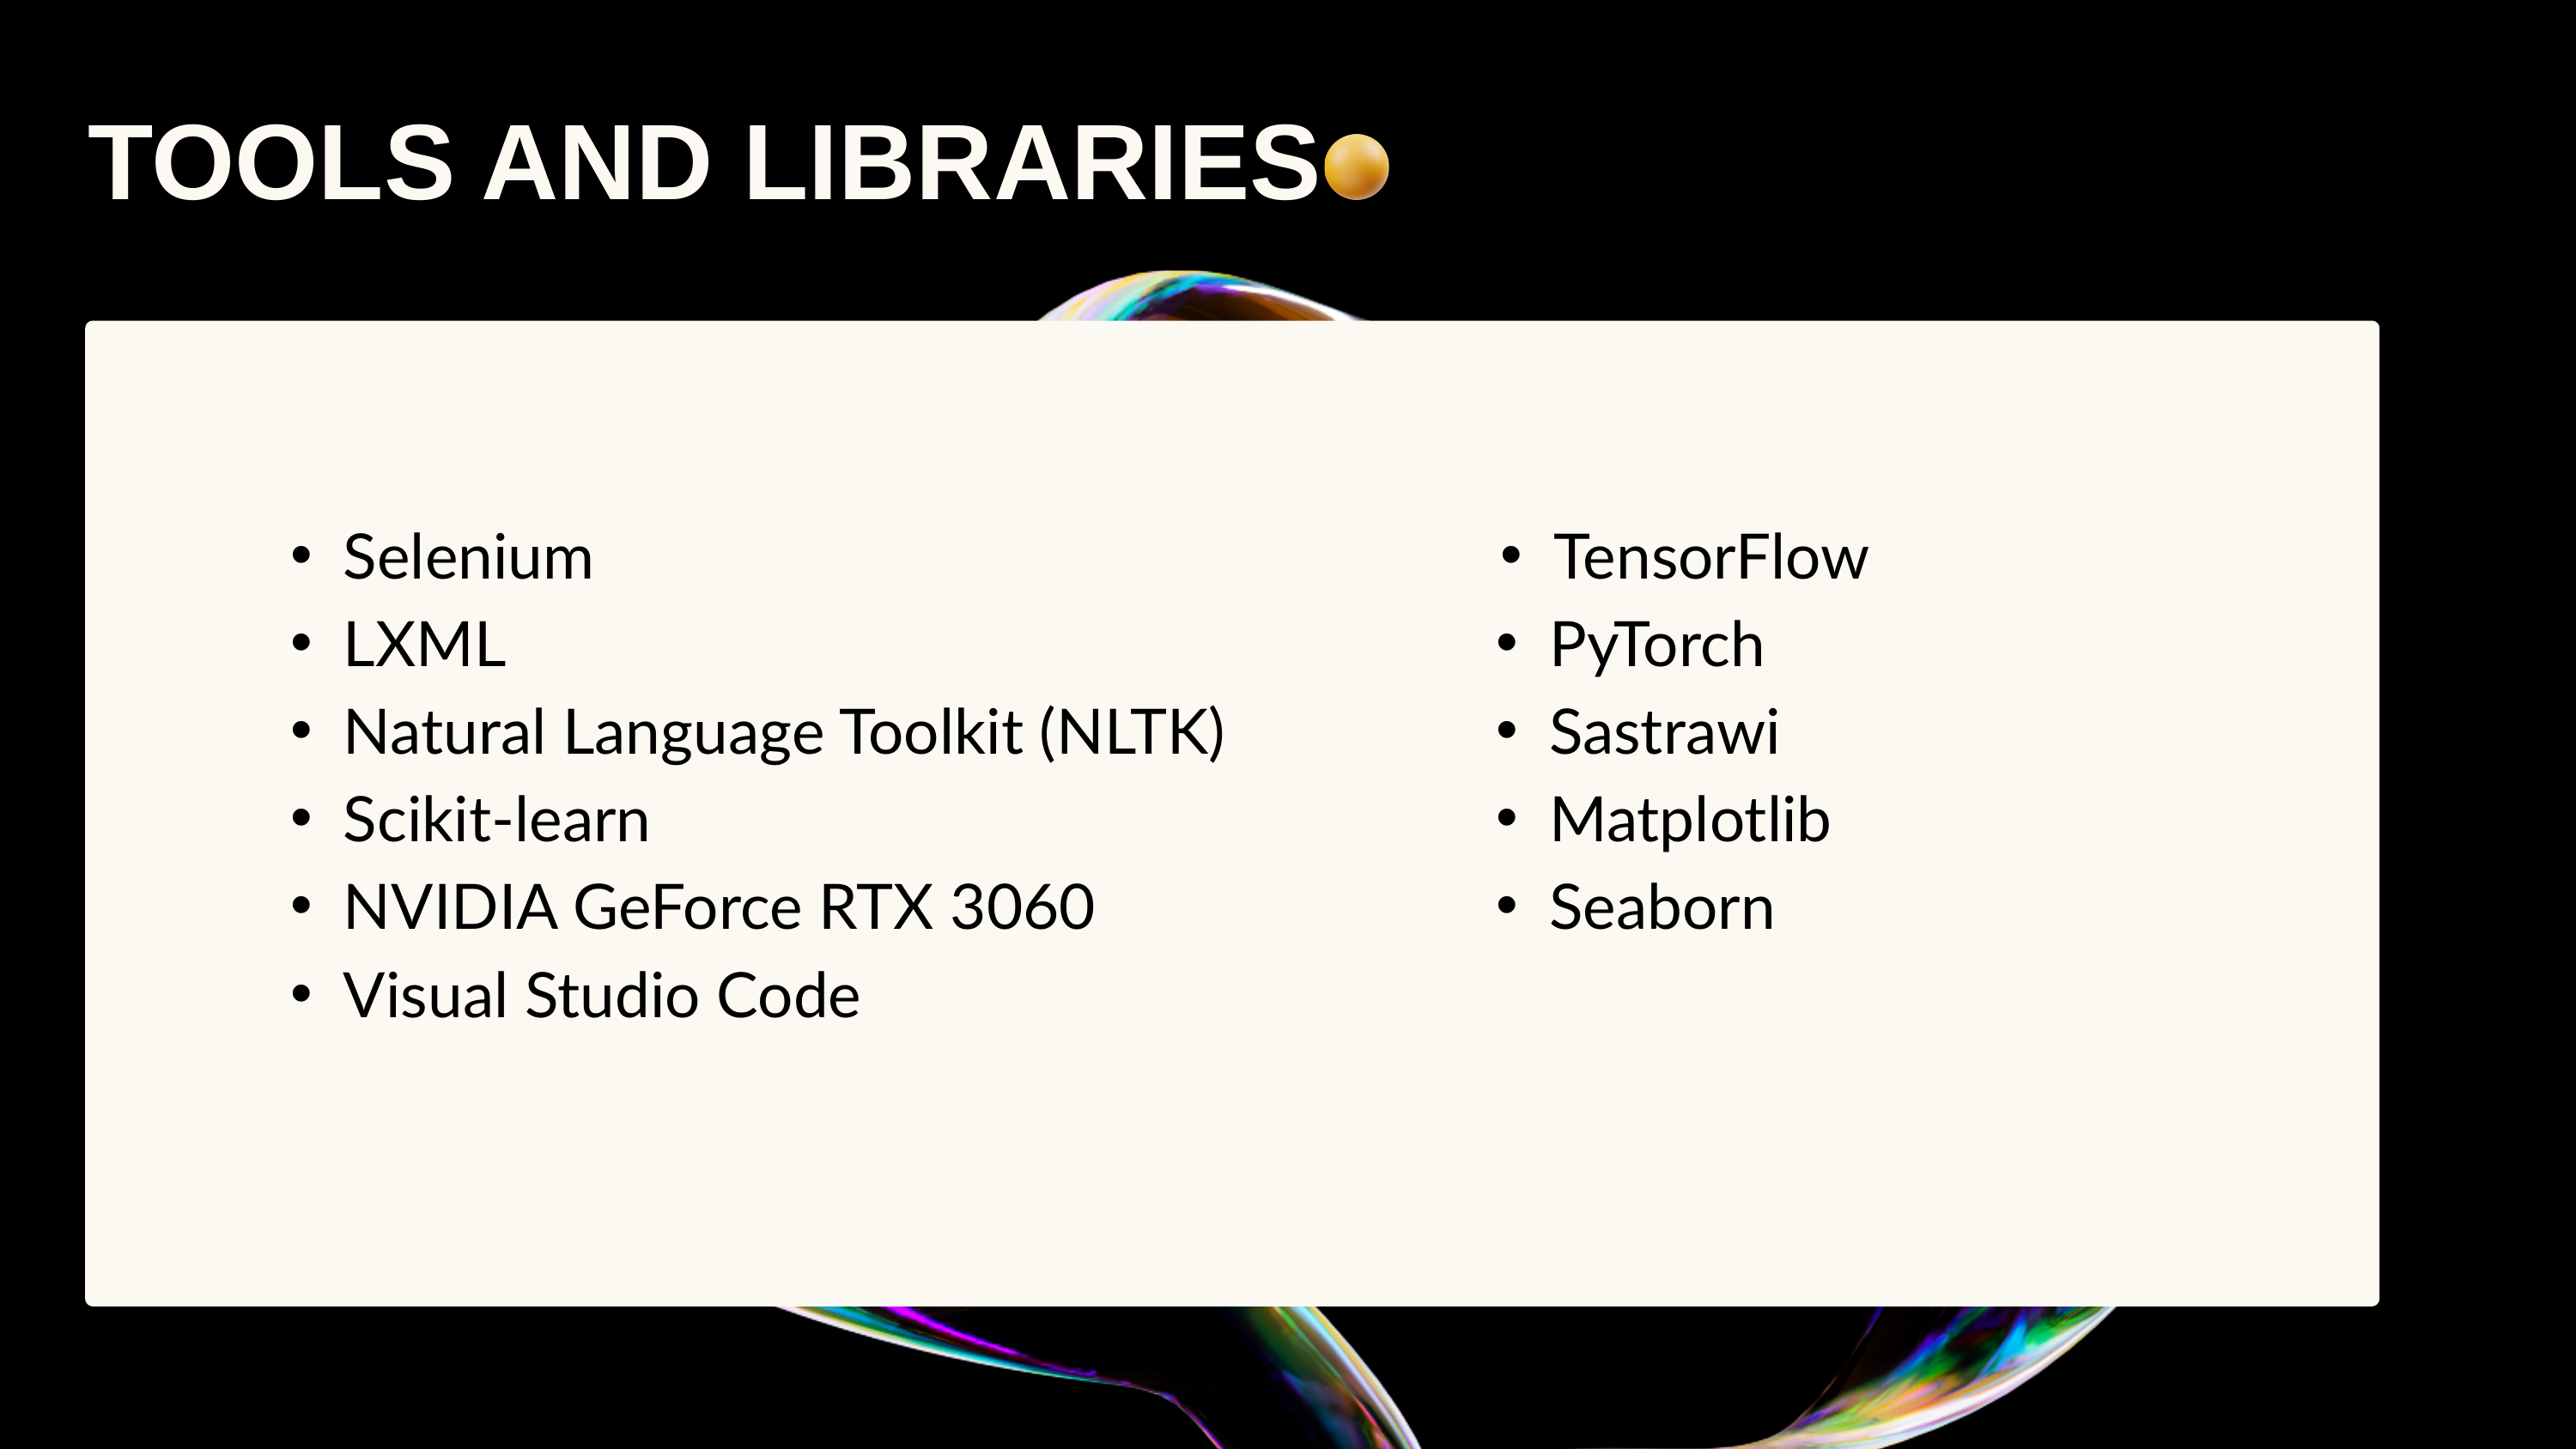

TOOLS AND LIBRARIES

Selenium
LXML
Natural Language Toolkit (NLTK)
Scikit-learn
NVIDIA GeForce RTX 3060
Visual Studio Code

TensorFlow
PyTorch
Sastrawi
Matplotlib
Seaborn